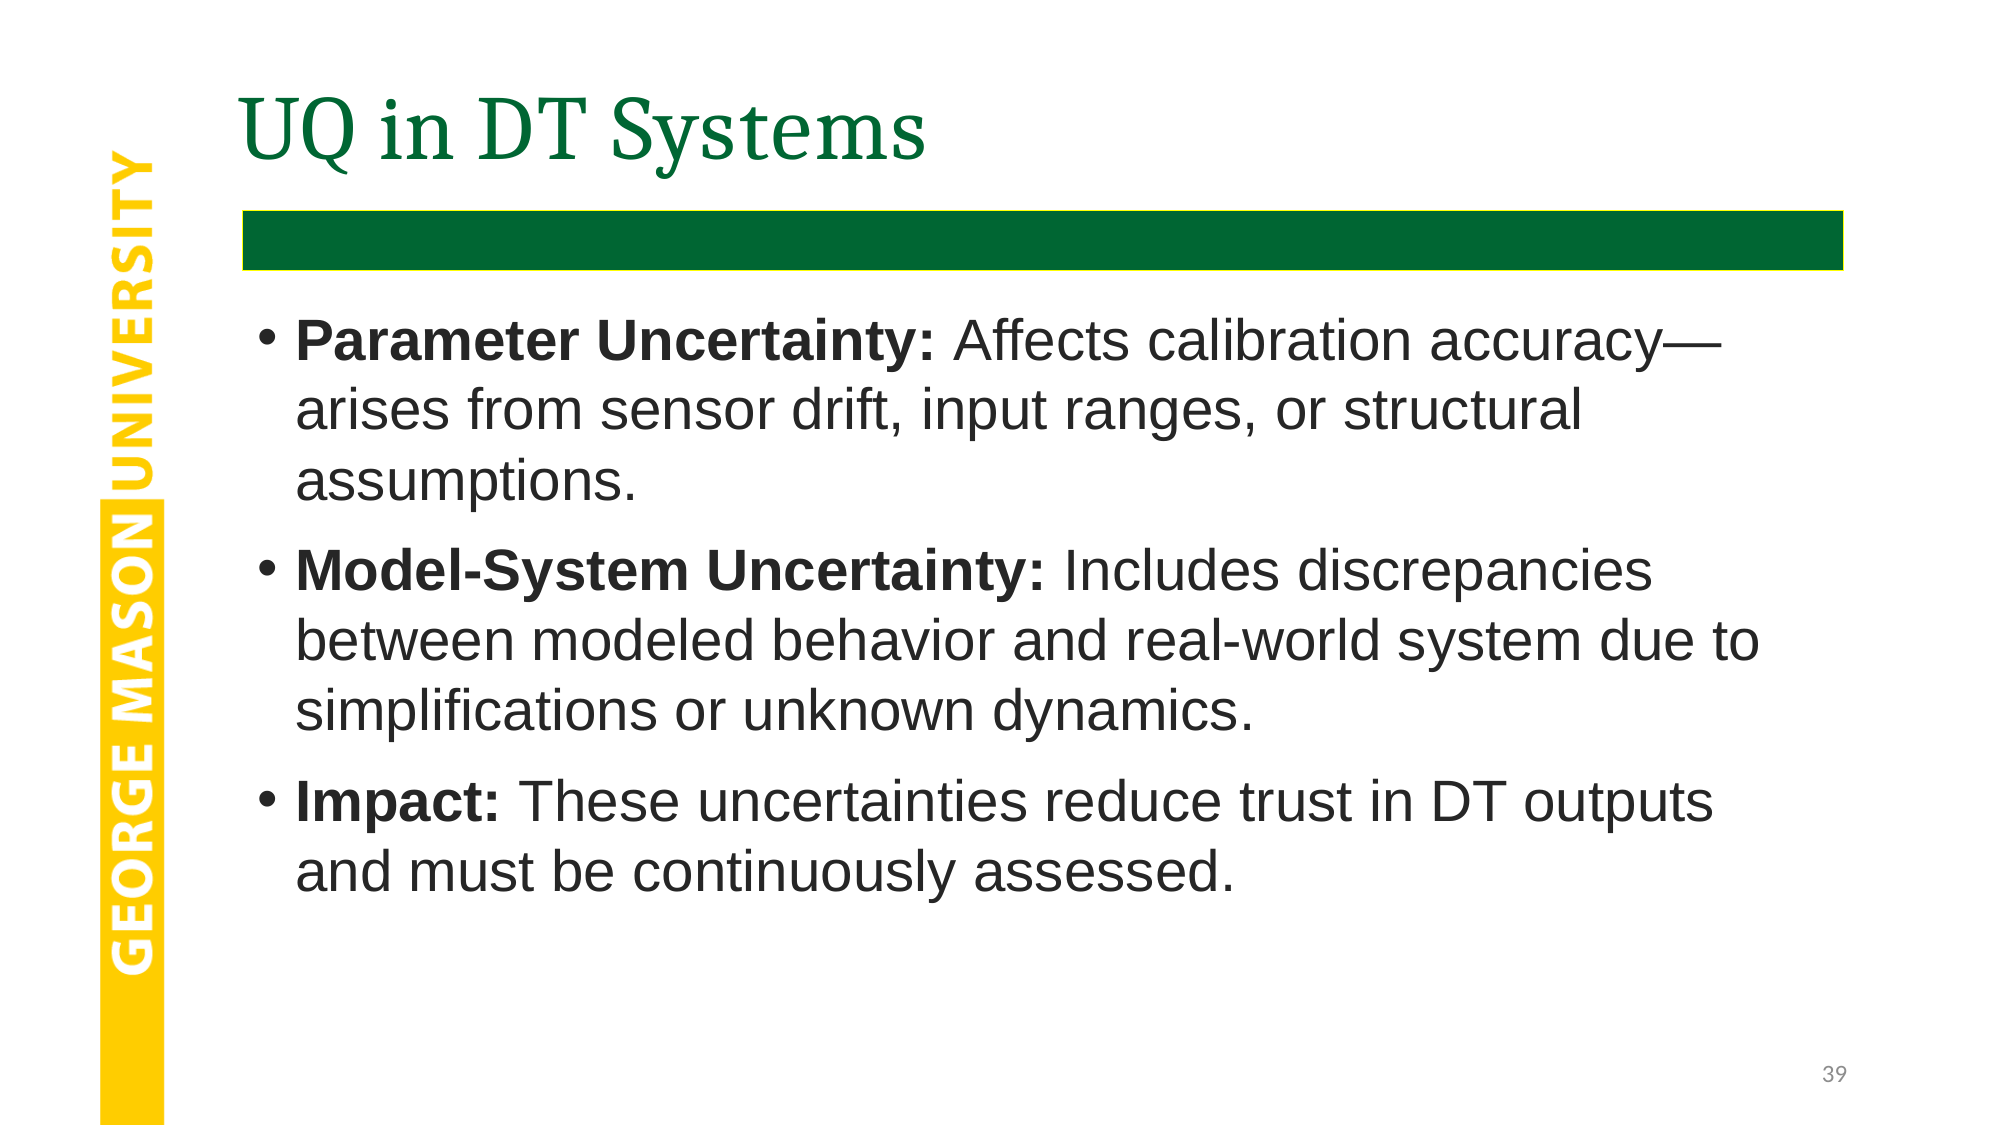

# UQ in DT Systems
Parameter Uncertainty: Affects calibration accuracy—arises from sensor drift, input ranges, or structural assumptions.
Model-System Uncertainty: Includes discrepancies between modeled behavior and real-world system due to simplifications or unknown dynamics.
Impact: These uncertainties reduce trust in DT outputs and must be continuously assessed.
39